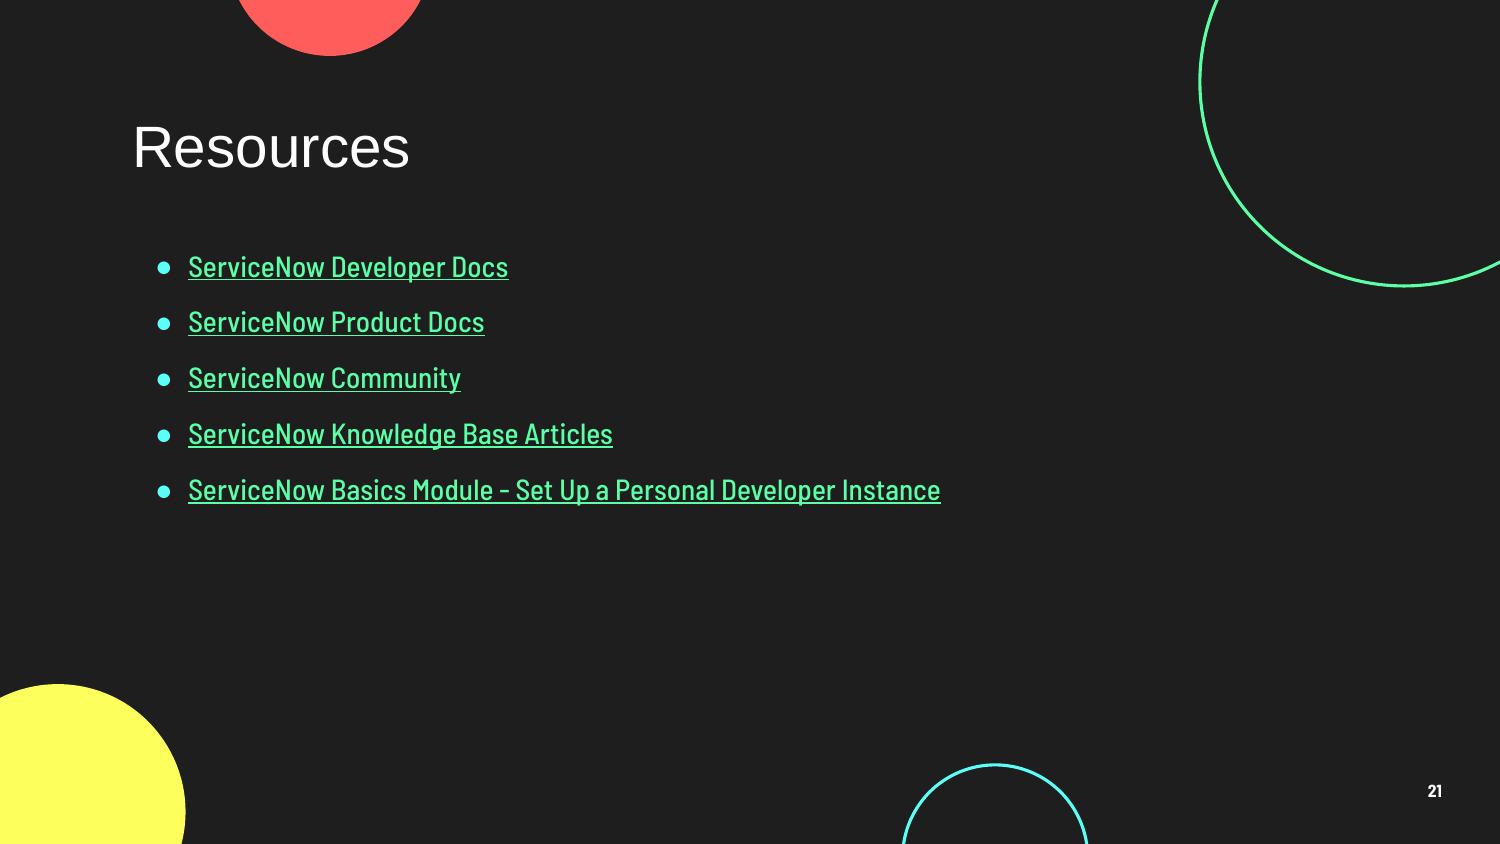

# Resources
ServiceNow Developer Docs
ServiceNow Product Docs
ServiceNow Community
ServiceNow Knowledge Base Articles
ServiceNow Basics Module - Set Up a Personal Developer Instance
21